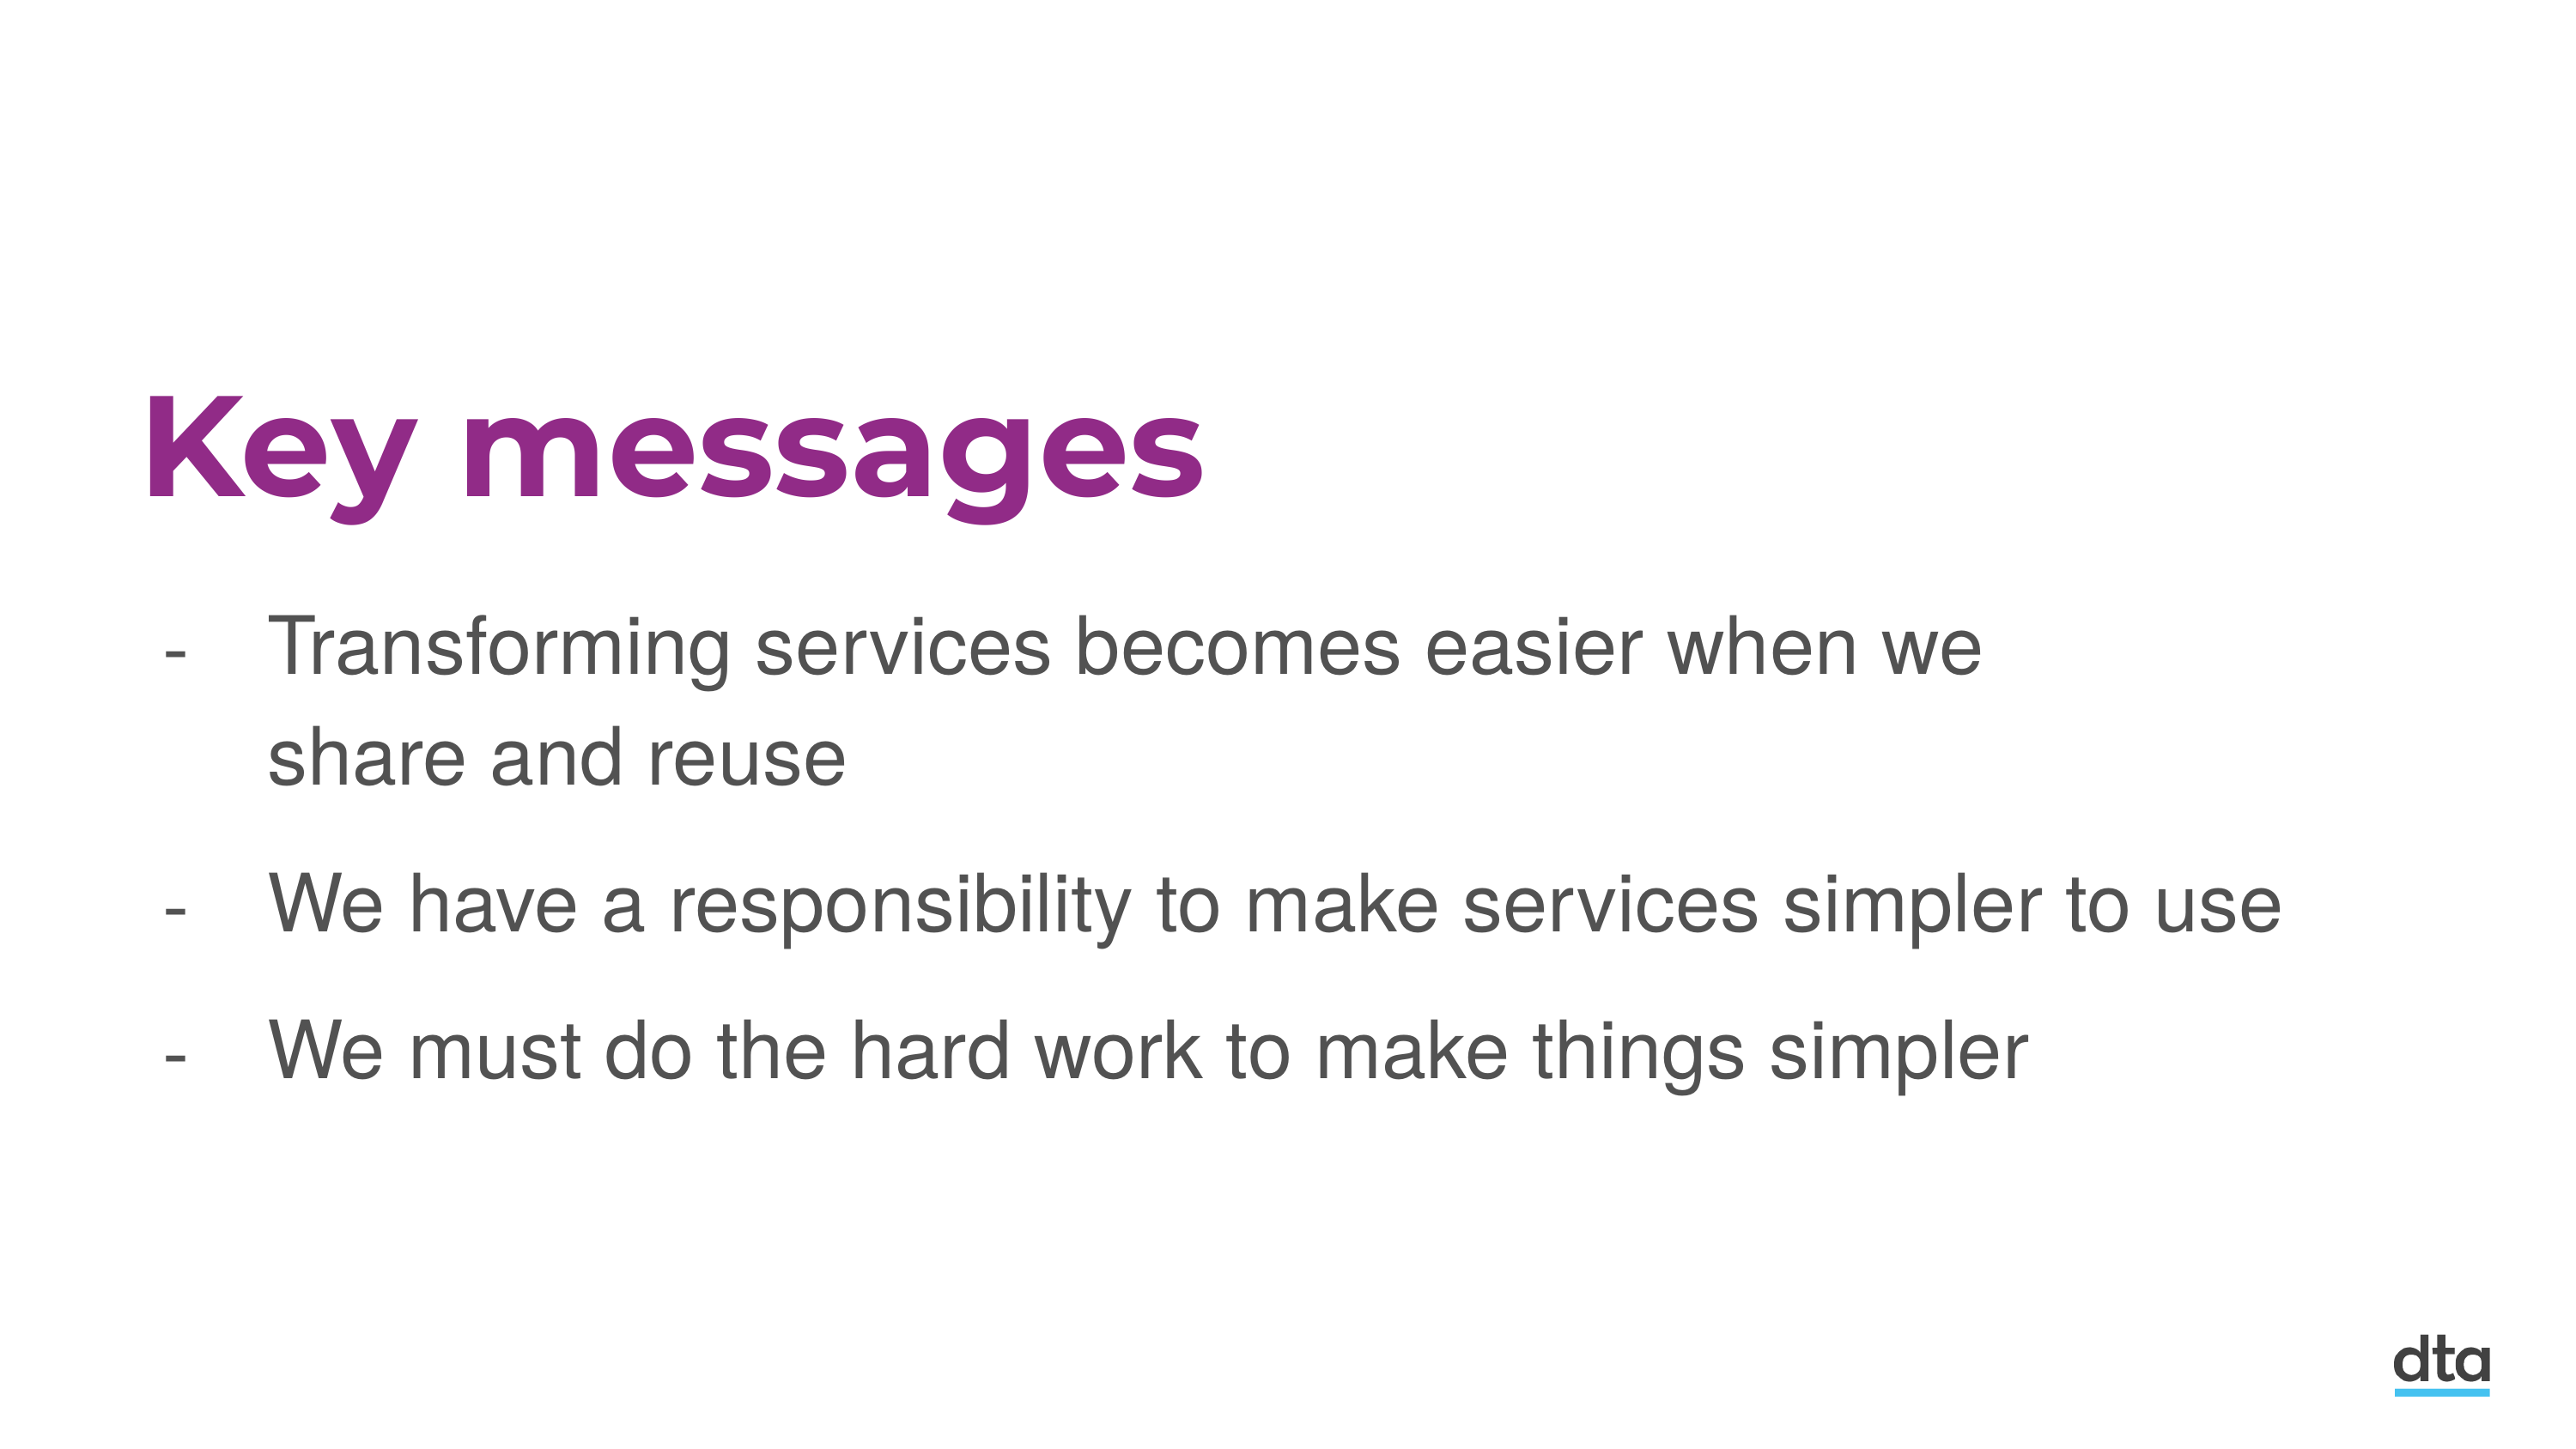

Key messages
Transforming services becomes easier when we
share and reuse
We have a responsibility to make services simpler to use
We must do the hard work to make things simpler